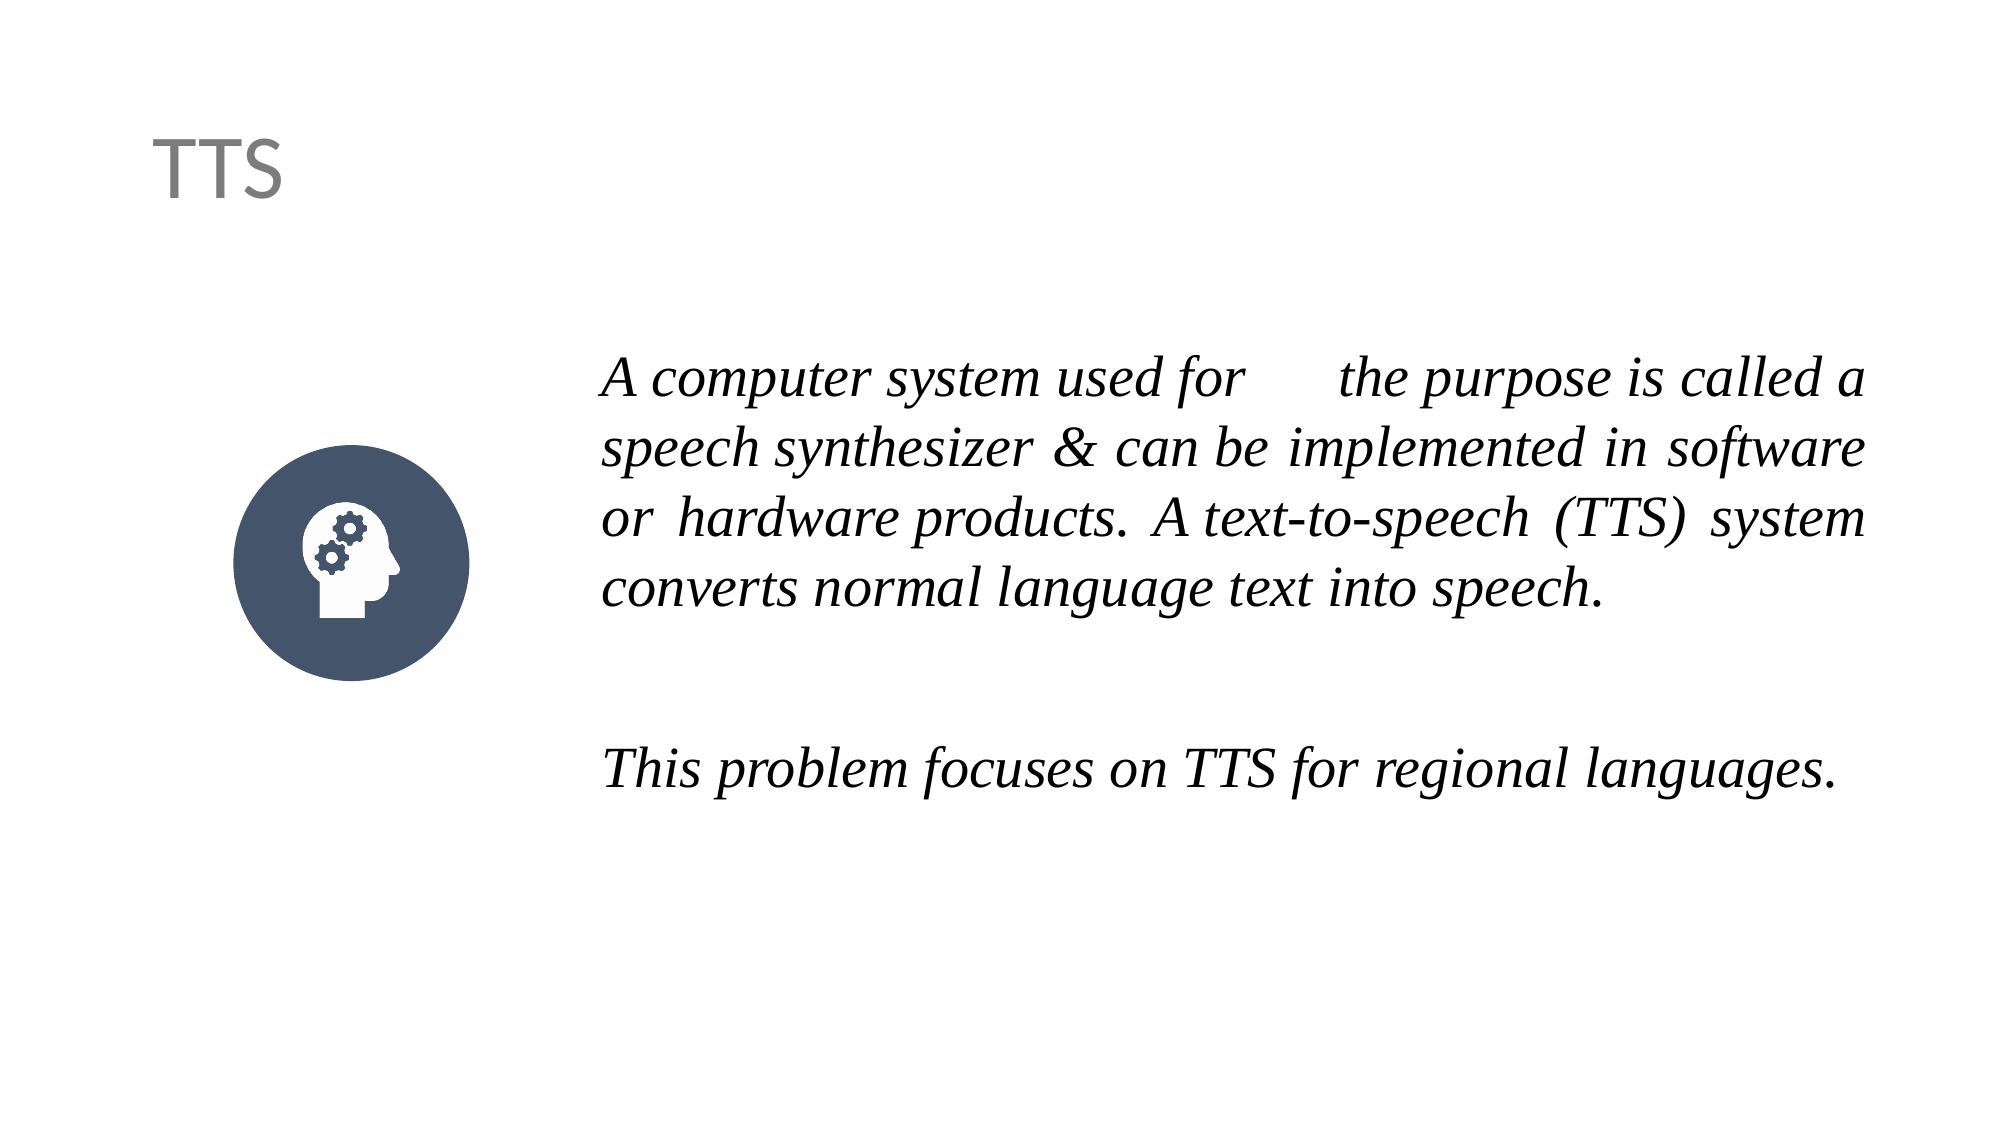

# TTS

A computer system used for the purpose is called a speech synthesizer & can be implemented in software or hardware products. A text-to-speech (TTS) system converts normal language text into speech.

This problem focuses on TTS for regional languages.